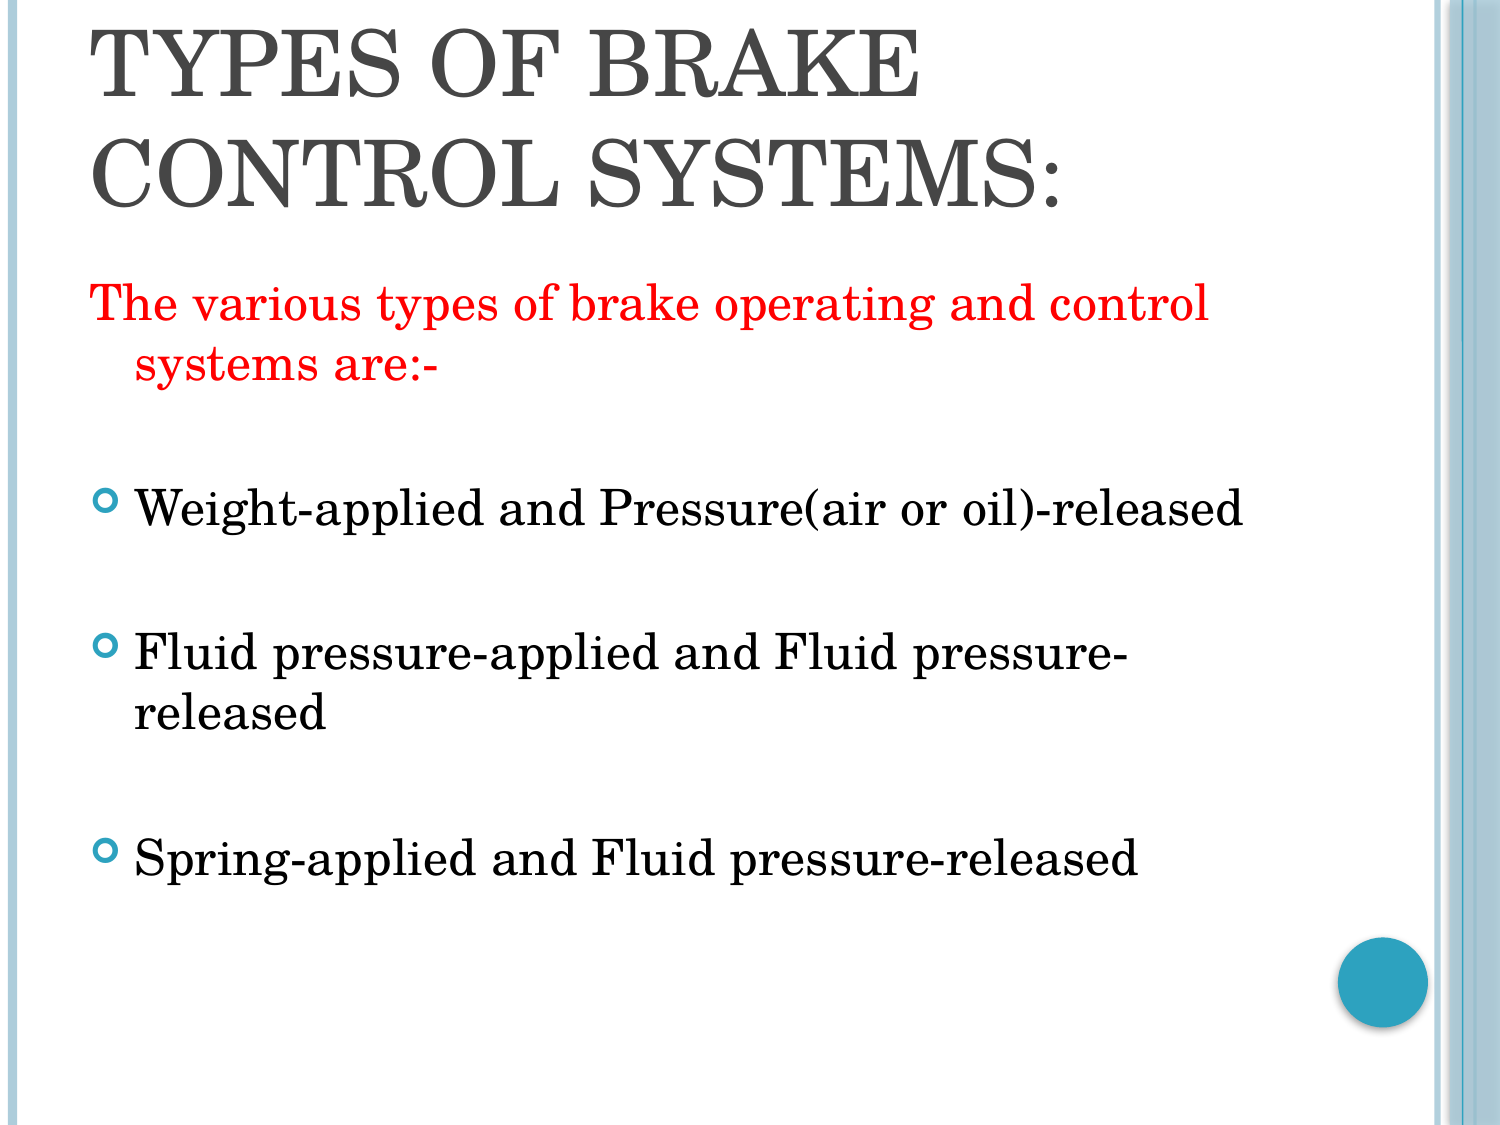

# TYPES OF BRAKE CONTROL SYSTEMS:
The various types of brake operating and control systems are:-

Weight-applied and Pressure(air or oil)-released

Fluid pressure-applied and Fluid pressure-released

Spring-applied and Fluid pressure-released